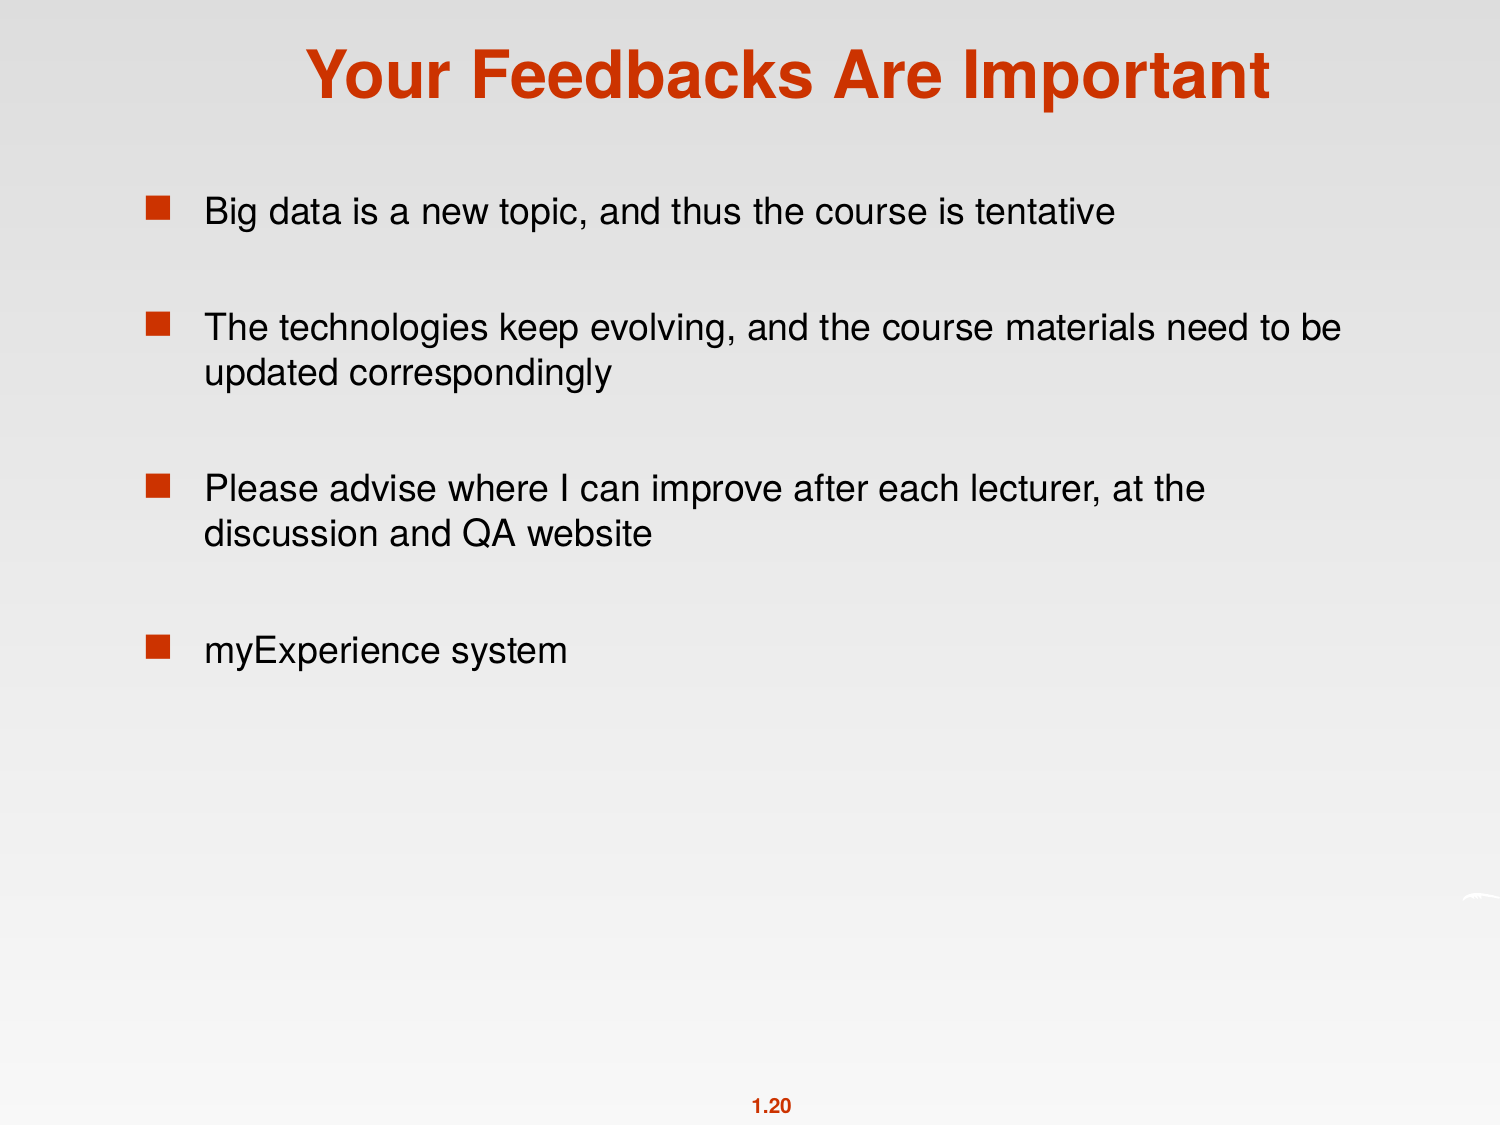

# Your Feedbacks Are Important
Big data is a new topic, and thus the course is tentative

The technologies keep evolving, and the course materials need to be updated correspondingly

Please advise where I can improve after each lecturer, at the discussion and QA website

myExperience system